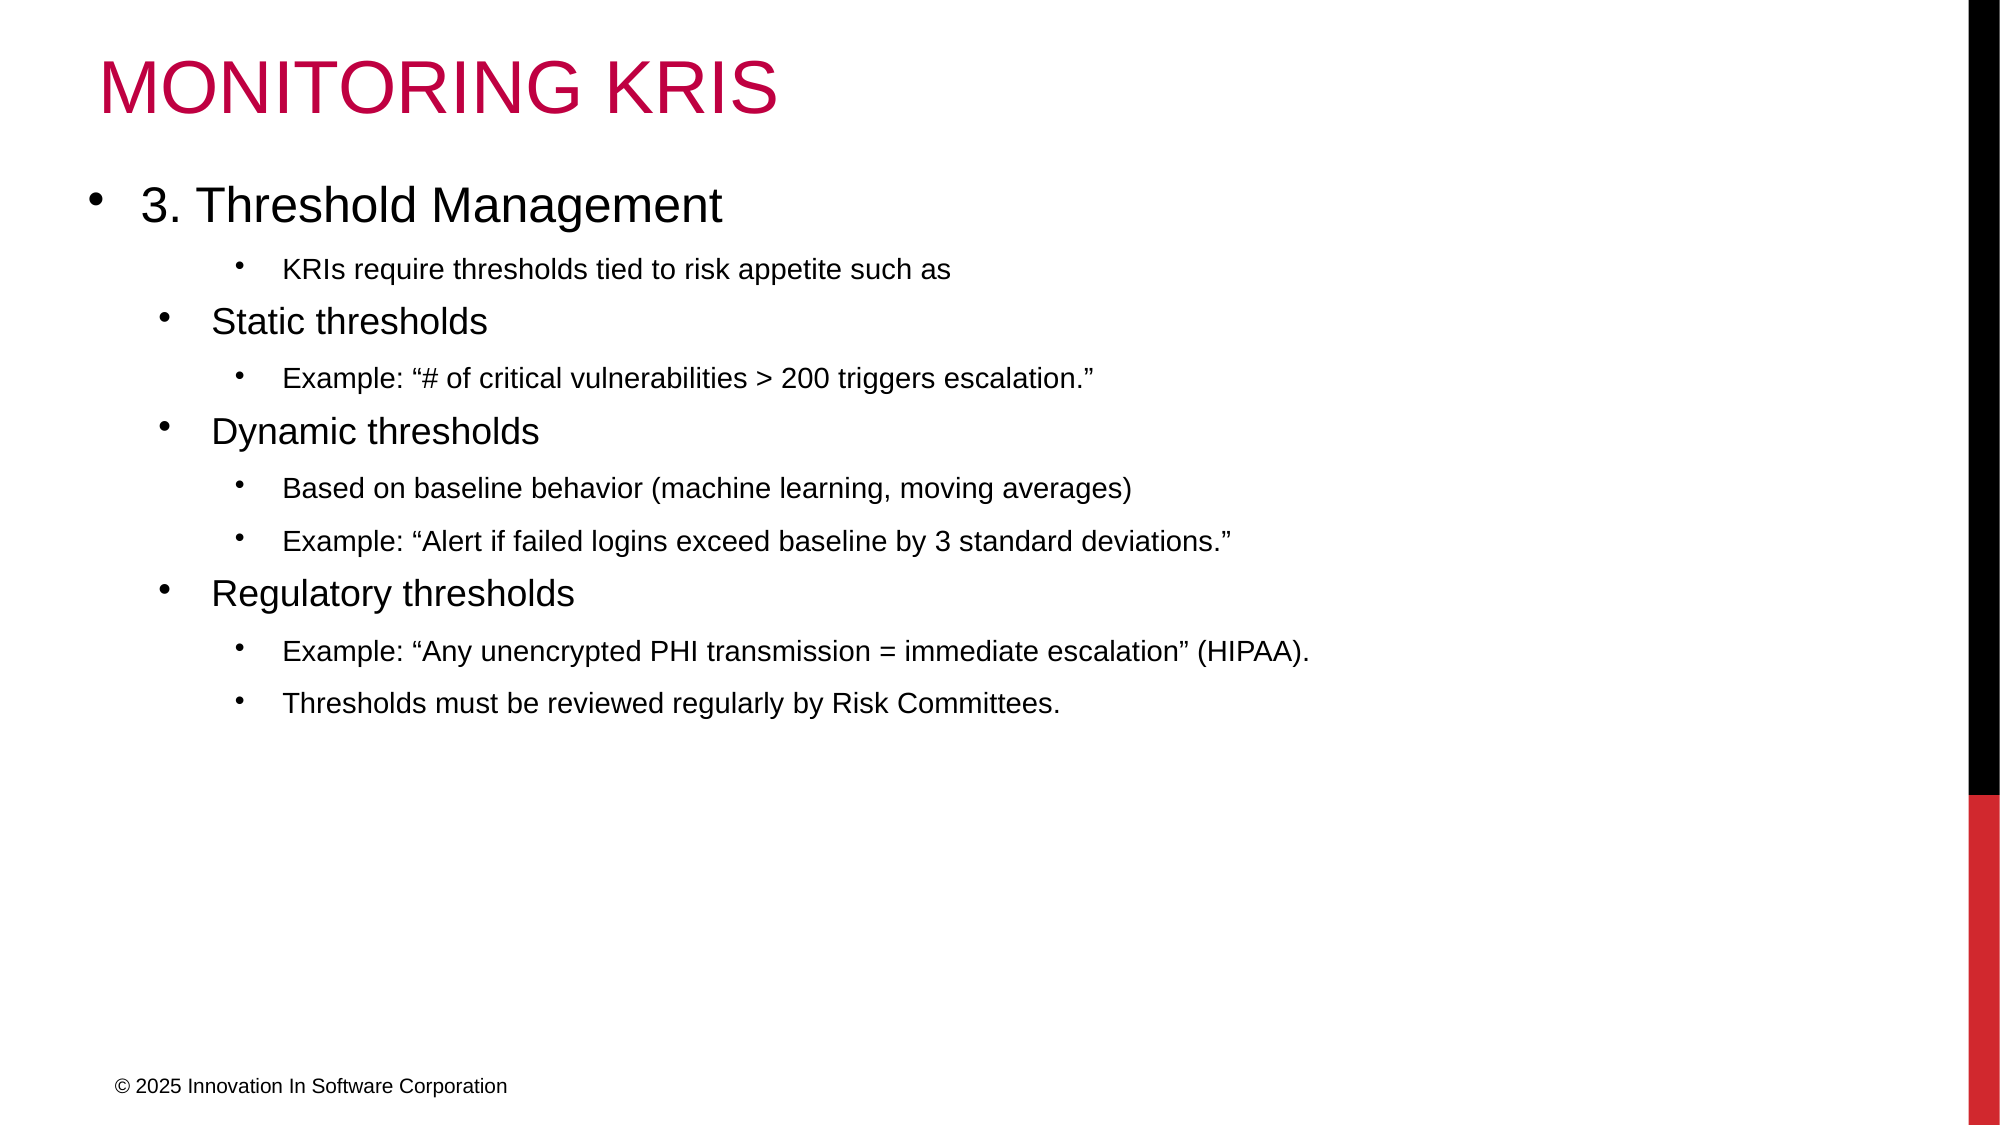

# Monitoring KRIs
3. Threshold Management
KRIs require thresholds tied to risk appetite such as
Static thresholds
Example: “# of critical vulnerabilities > 200 triggers escalation.”
Dynamic thresholds
Based on baseline behavior (machine learning, moving averages)
Example: “Alert if failed logins exceed baseline by 3 standard deviations.”
Regulatory thresholds
Example: “Any unencrypted PHI transmission = immediate escalation” (HIPAA).
Thresholds must be reviewed regularly by Risk Committees.
© 2025 Innovation In Software Corporation